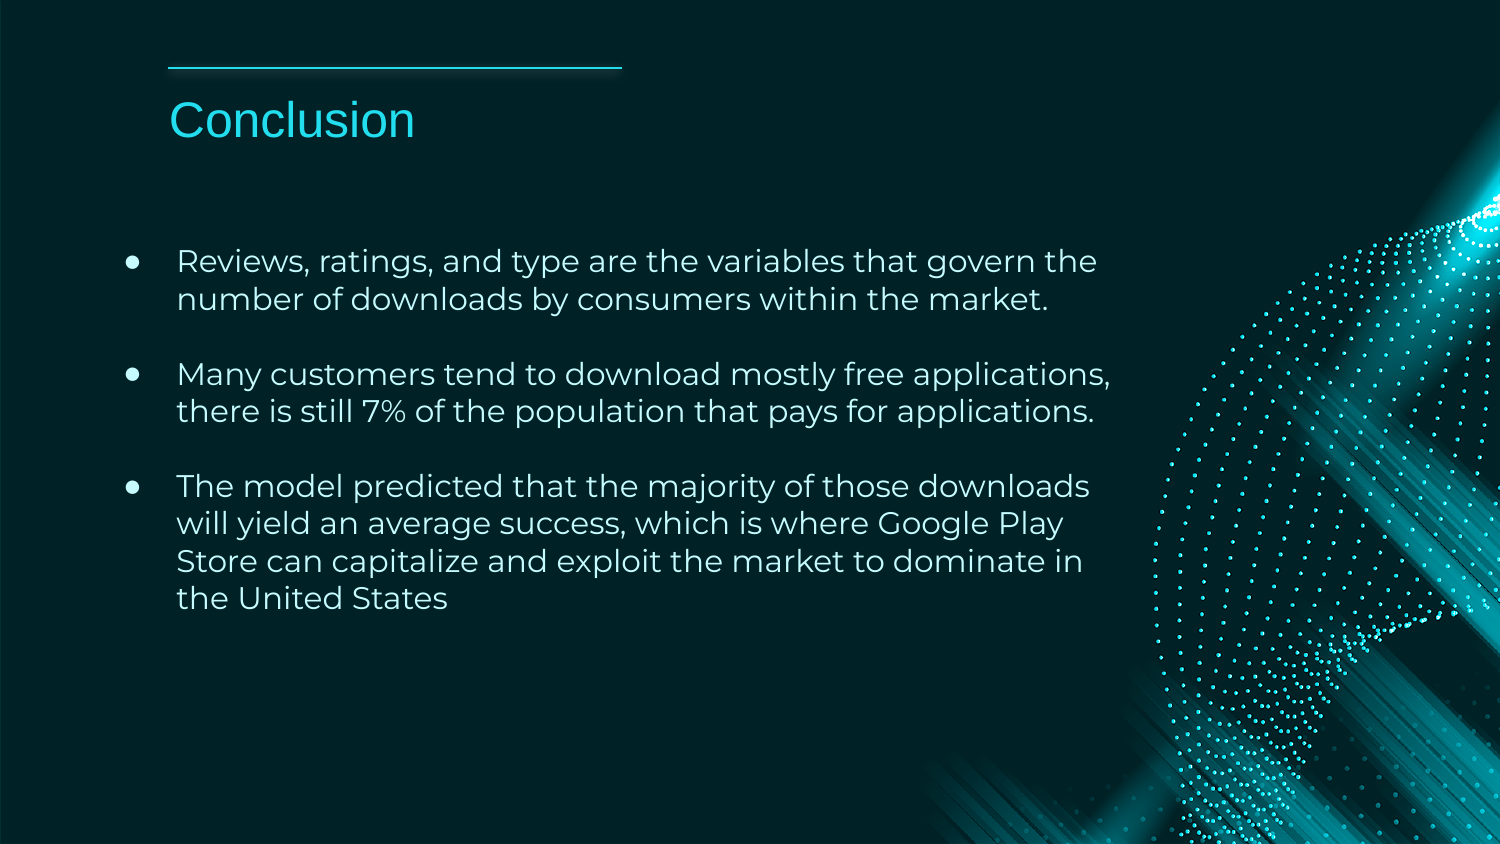

# Conclusion

Reviews, ratings, and type are the variables that govern the number of downloads by consumers within the market.

Many customers tend to download mostly free applications, there is still 7% of the population that pays for applications.

The model predicted that the majority of those downloads will yield an average success, which is where Google Play Store can capitalize and exploit the market to dominate in the United States